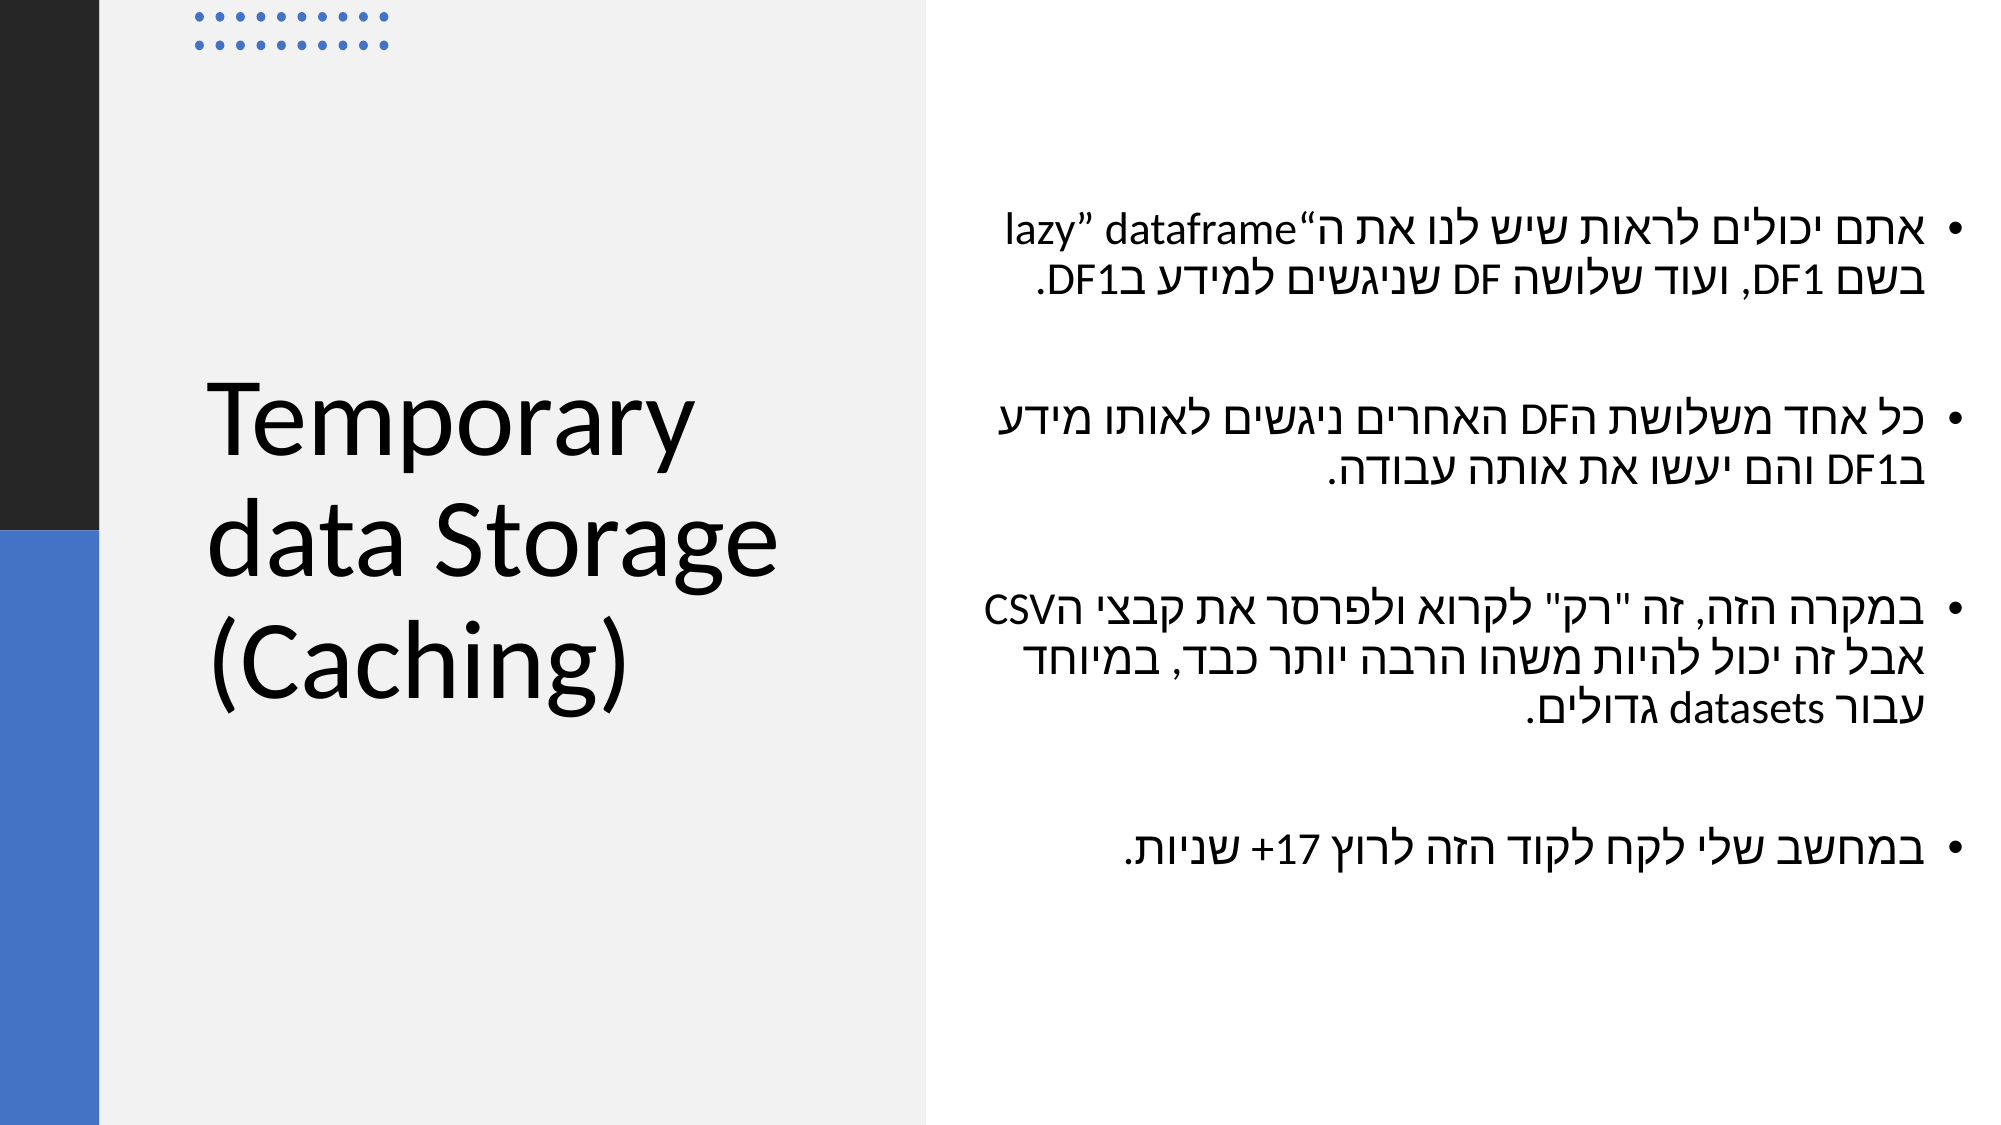

אתם יכולים לראות שיש לנו את ה“lazy” dataframe בשם DF1, ועוד שלושה DF שניגשים למידע בDF1.

כל אחד משלושת הDF האחרים ניגשים לאותו מידע בDF1 והם יעשו את אותה עבודה.

במקרה הזה, זה "רק" לקרוא ולפרסר את קבצי הCSV אבל זה יכול להיות משהו הרבה יותר כבד, במיוחד עבור datasets גדולים.

במחשב שלי לקח לקוד הזה לרוץ 17+ שניות.
# Temporary data Storage (Caching)